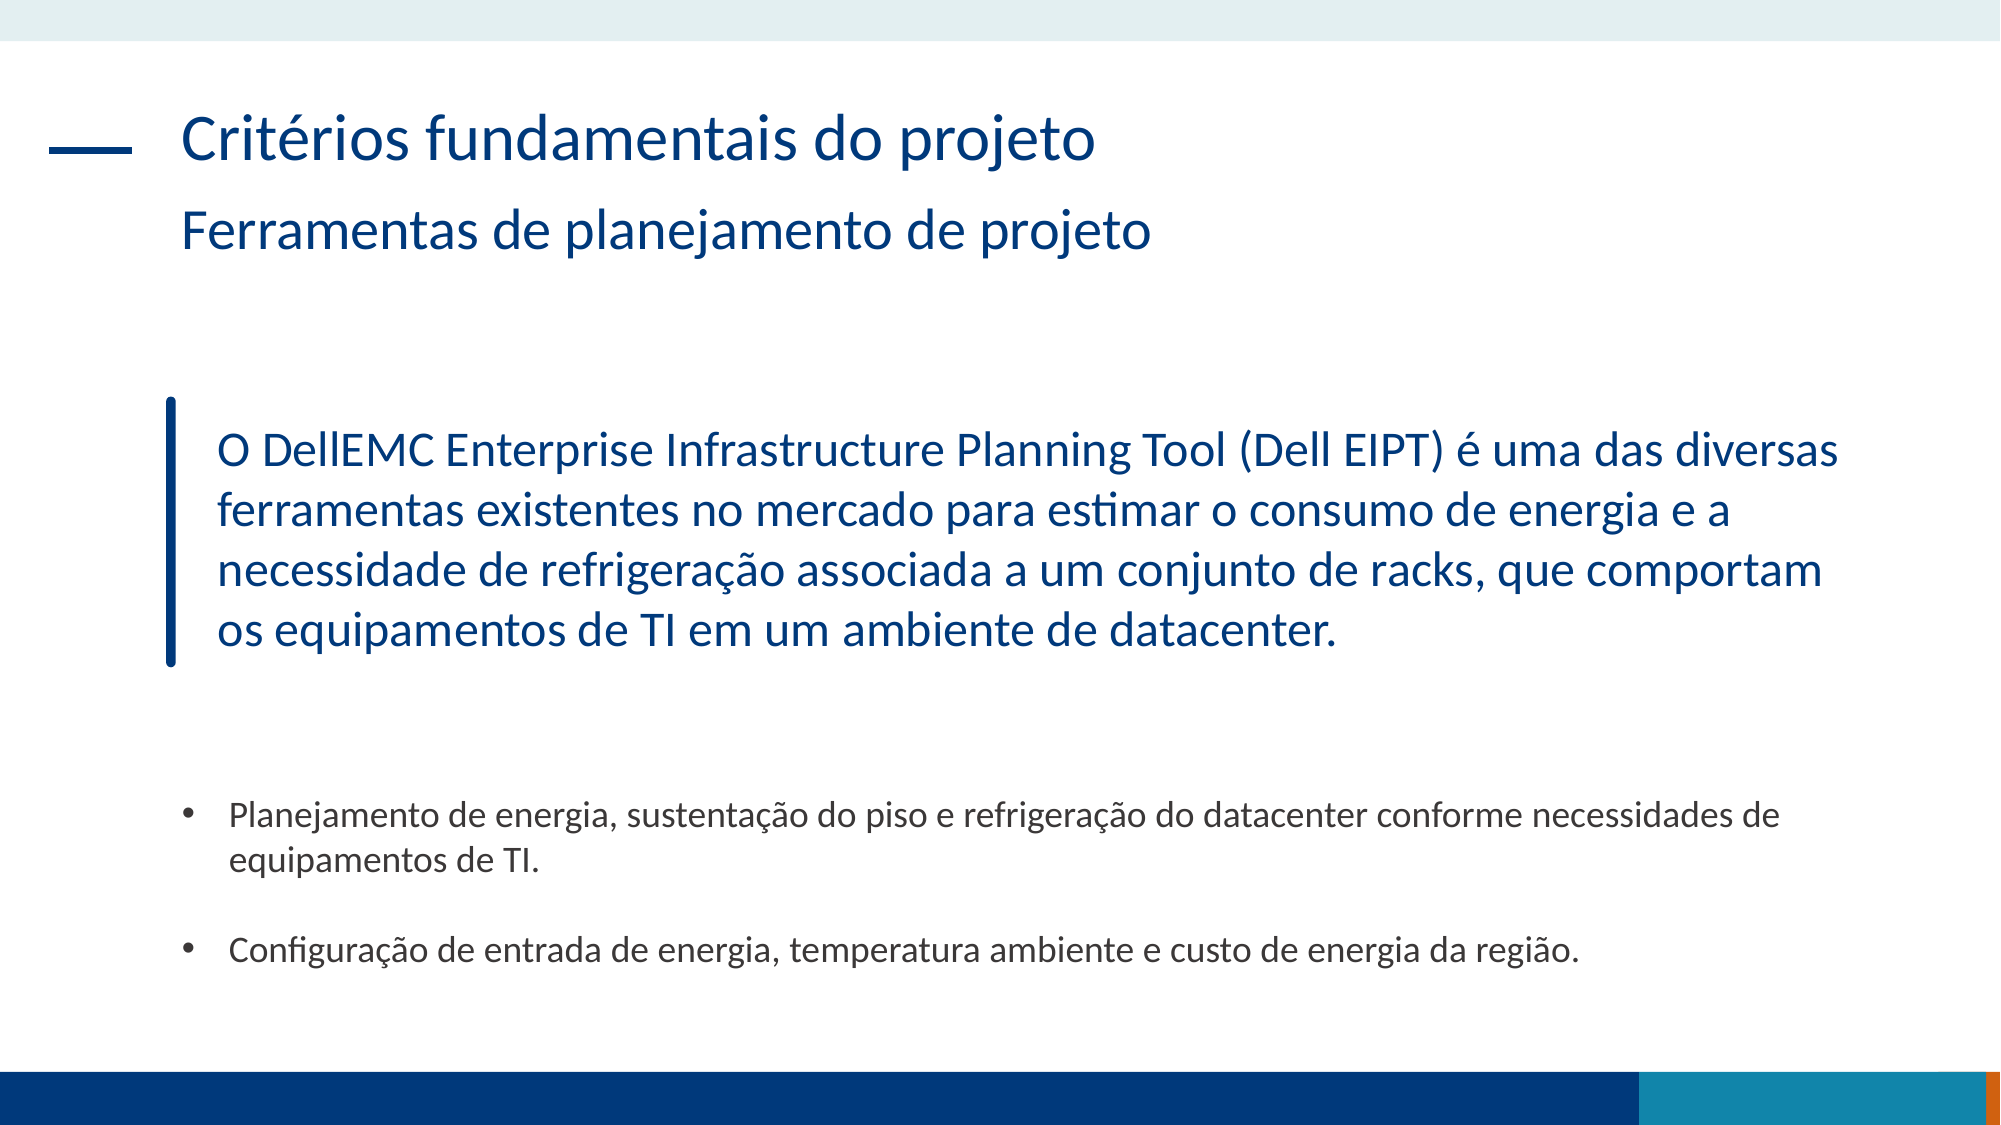

Critérios fundamentais do projeto
Ferramentas de planejamento de projeto

O DellEMC Enterprise Infrastructure Planning Tool (Dell EIPT) é uma das diversas ferramentas existentes no mercado para estimar o consumo de energia e a necessidade de refrigeração associada a um conjunto de racks, que comportam os equipamentos de TI em um ambiente de datacenter.
Planejamento de energia, sustentação do piso e refrigeração do datacenter conforme necessidades de equipamentos de TI.

Configuração de entrada de energia, temperatura ambiente e custo de energia da região.